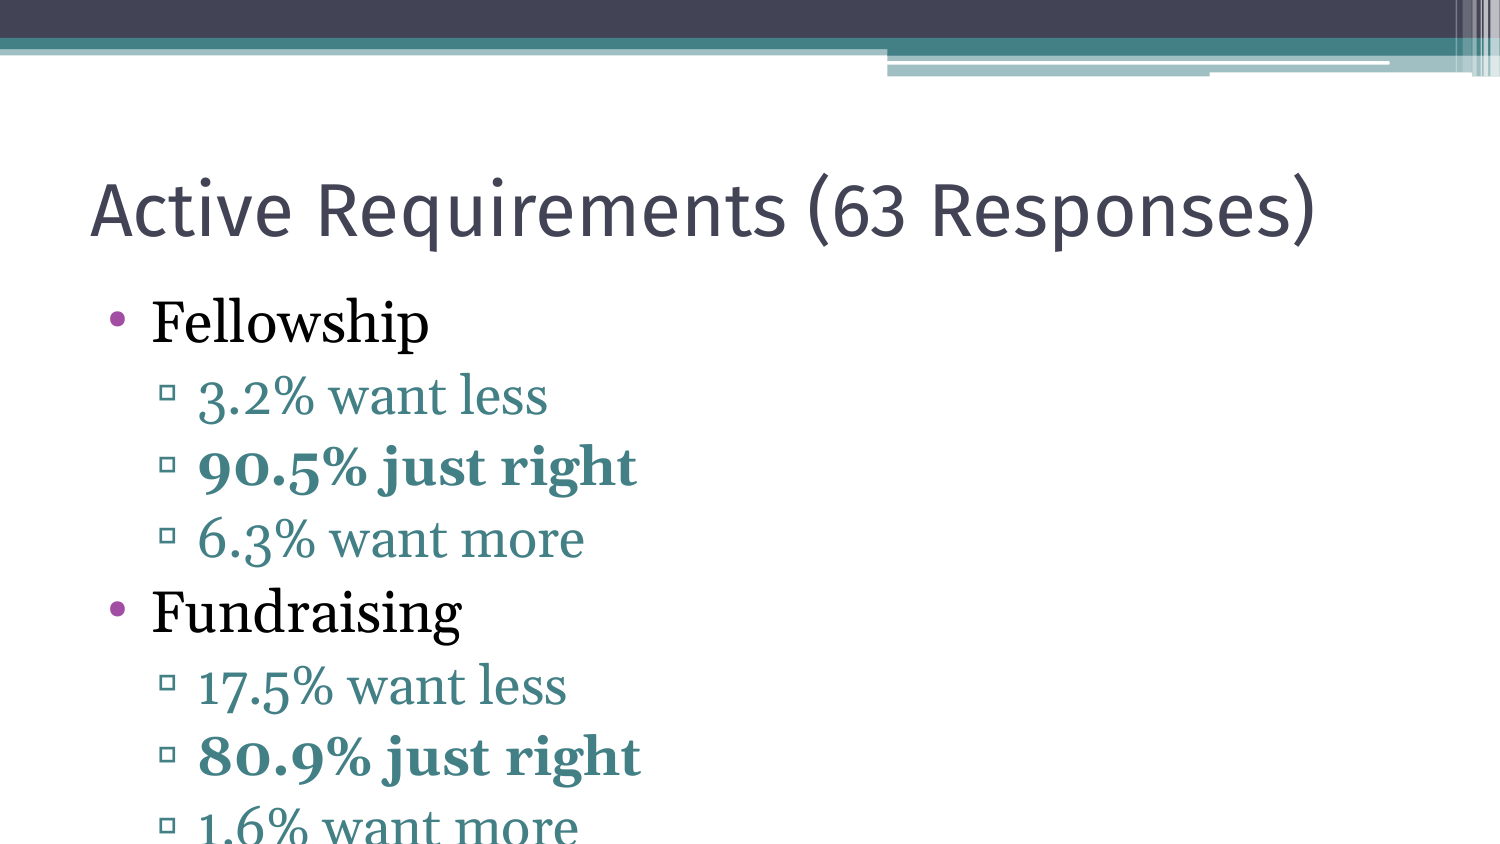

# Active Requirements (63 Responses)
Fellowship
3.2% want less
90.5% just right
6.3% want more
Fundraising
17.5% want less
80.9% just right
1.6% want more